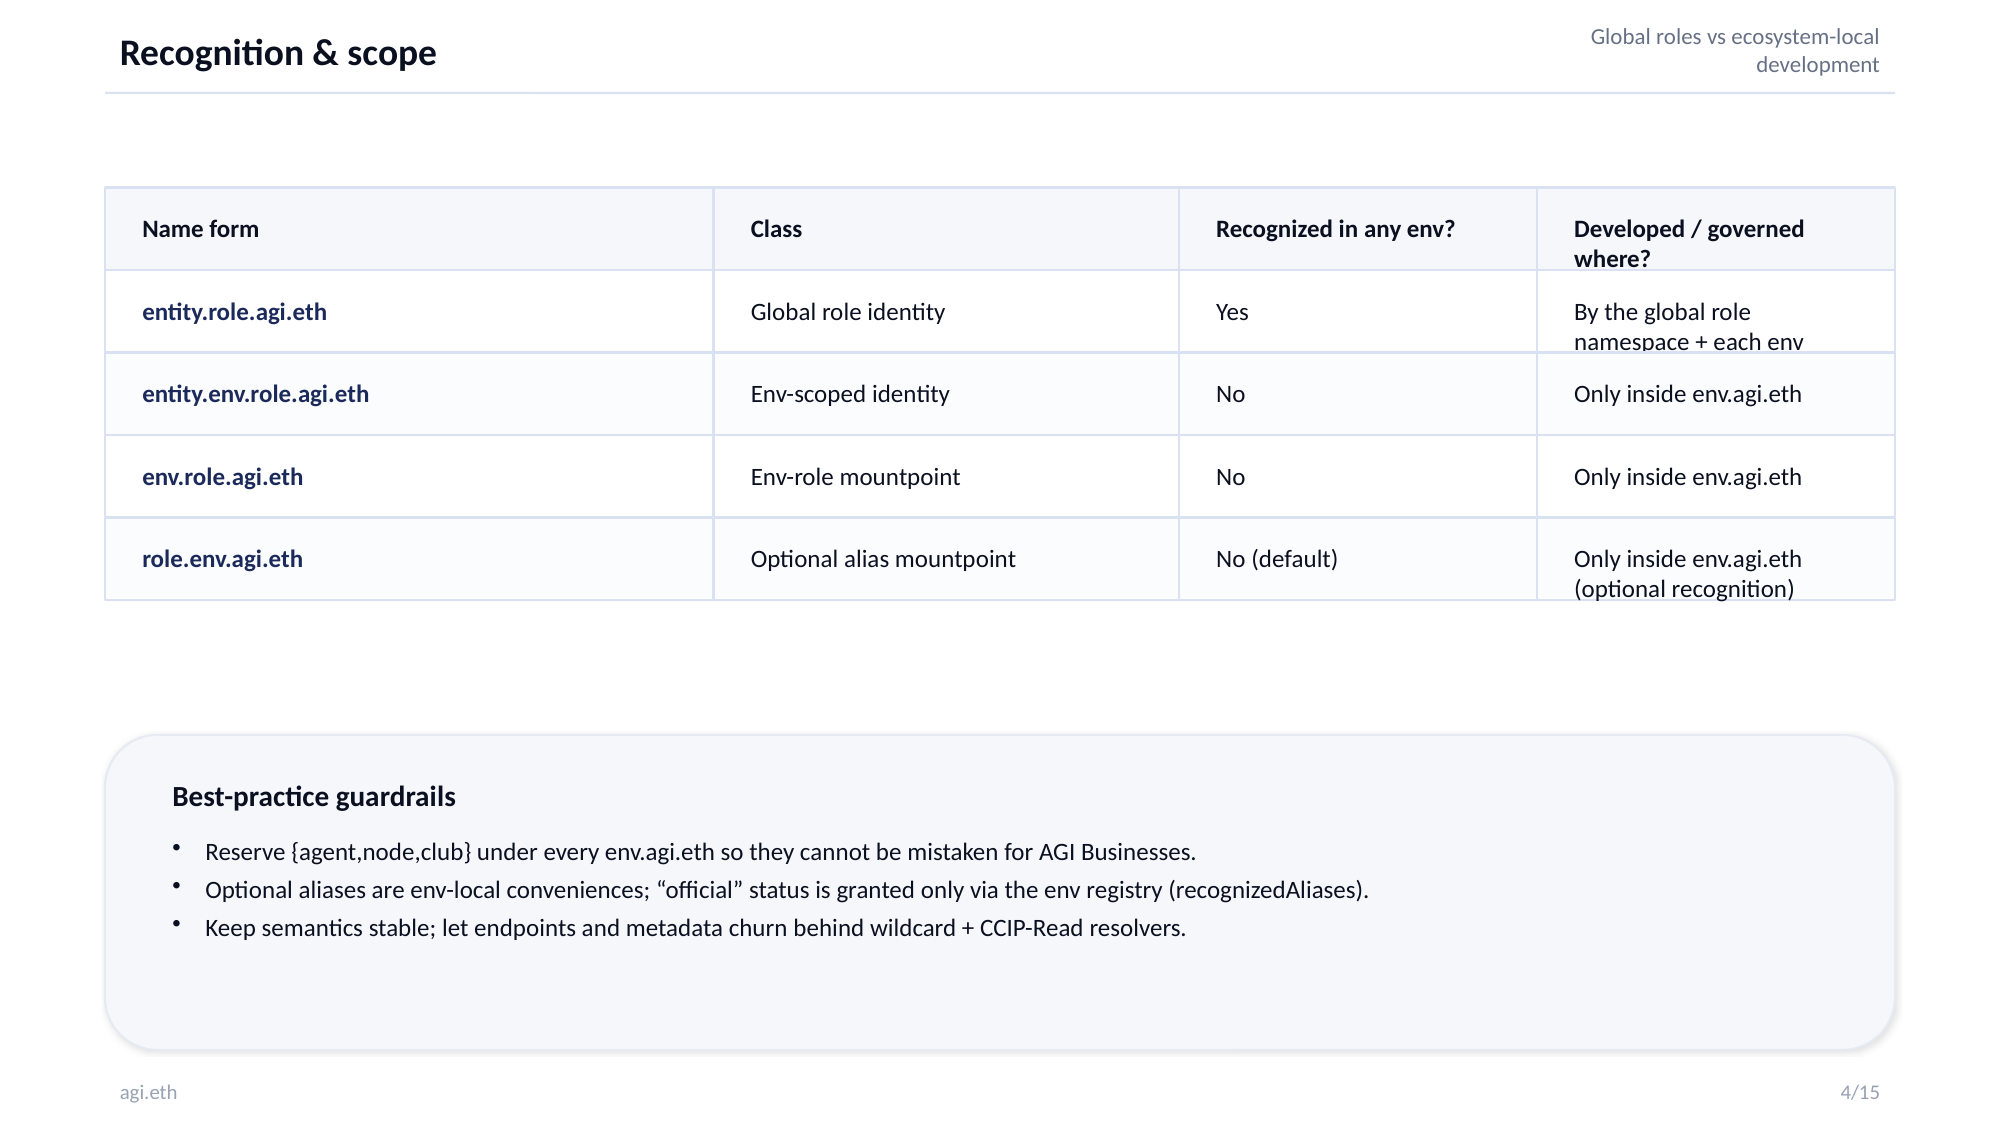

Recognition & scope
Global roles vs ecosystem-local development

Name form
Class
Recognized in any env?
Developed / governed where?

entity.role.agi.eth
Global role identity
Yes
By the global role namespace + each env policy

entity.env.role.agi.eth
Env-scoped identity
No
Only inside env.agi.eth

env.role.agi.eth
Env-role mountpoint
No
Only inside env.agi.eth

role.env.agi.eth
Optional alias mountpoint
No (default)
Only inside env.agi.eth (optional recognition)

Best-practice guardrails
Reserve {agent,node,club} under every env.agi.eth so they cannot be mistaken for AGI Businesses.
Optional aliases are env-local conveniences; “official” status is granted only via the env registry (recognizedAliases).
Keep semantics stable; let endpoints and metadata churn behind wildcard + CCIP-Read resolvers.
agi.eth
4/15